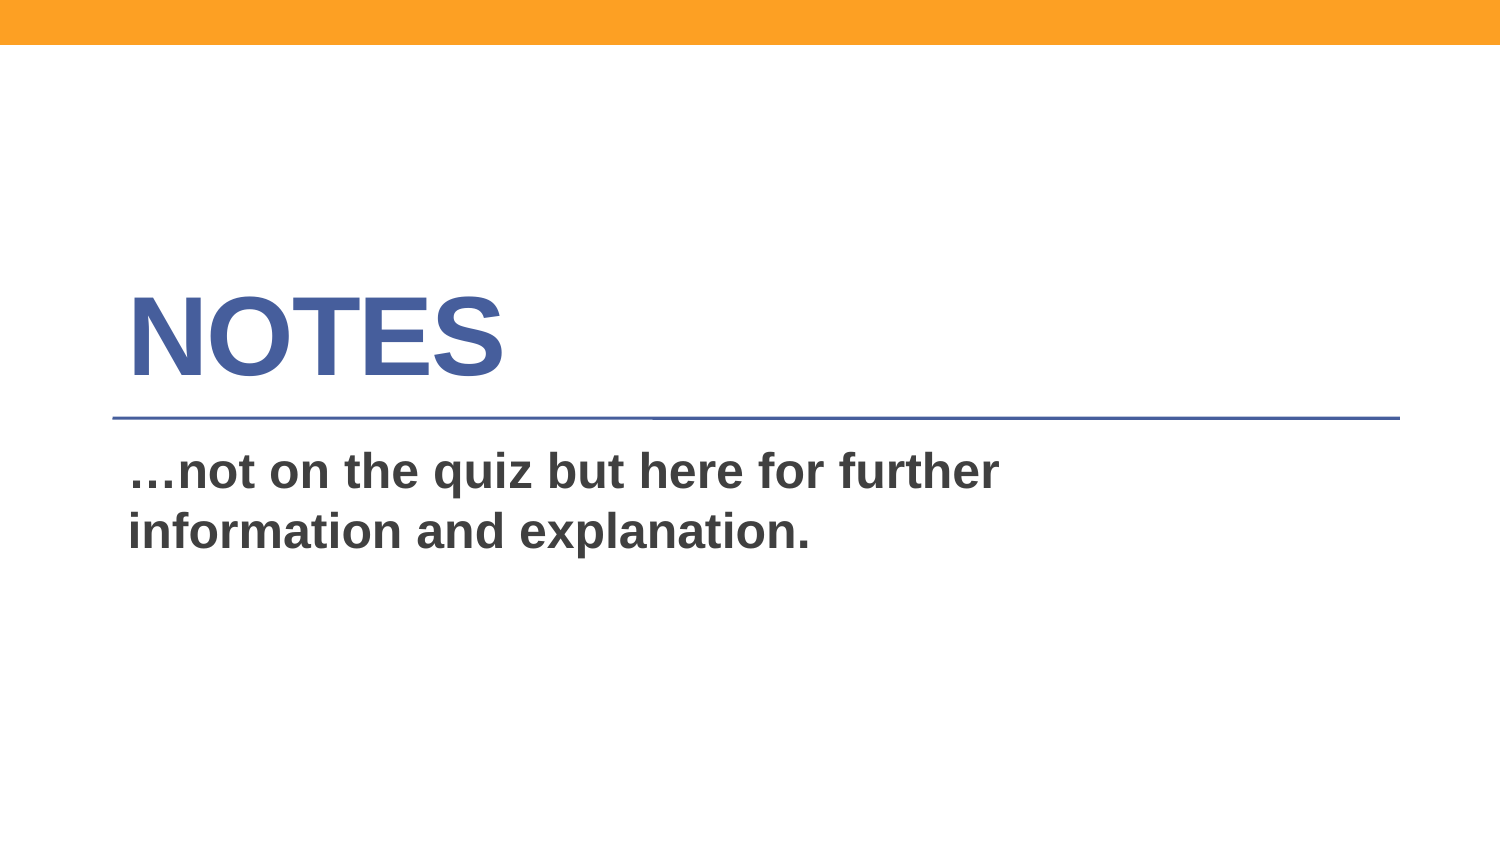

# Notes
…not on the quiz but here for further information and explanation.